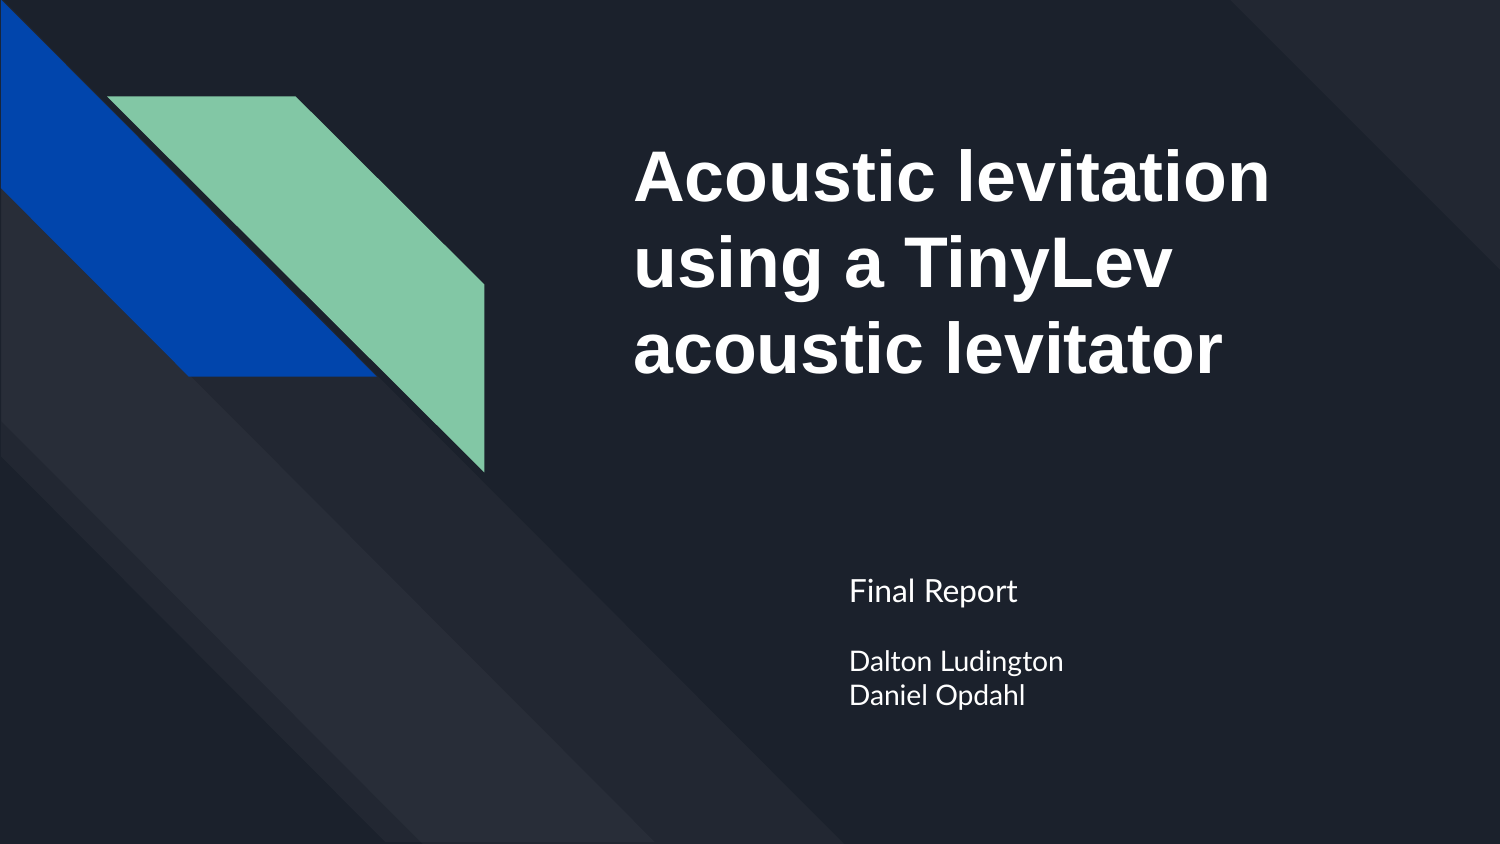

# Acoustic levitation using a TinyLev acoustic levitator

Final Report

Dalton Ludington
Daniel Opdahl